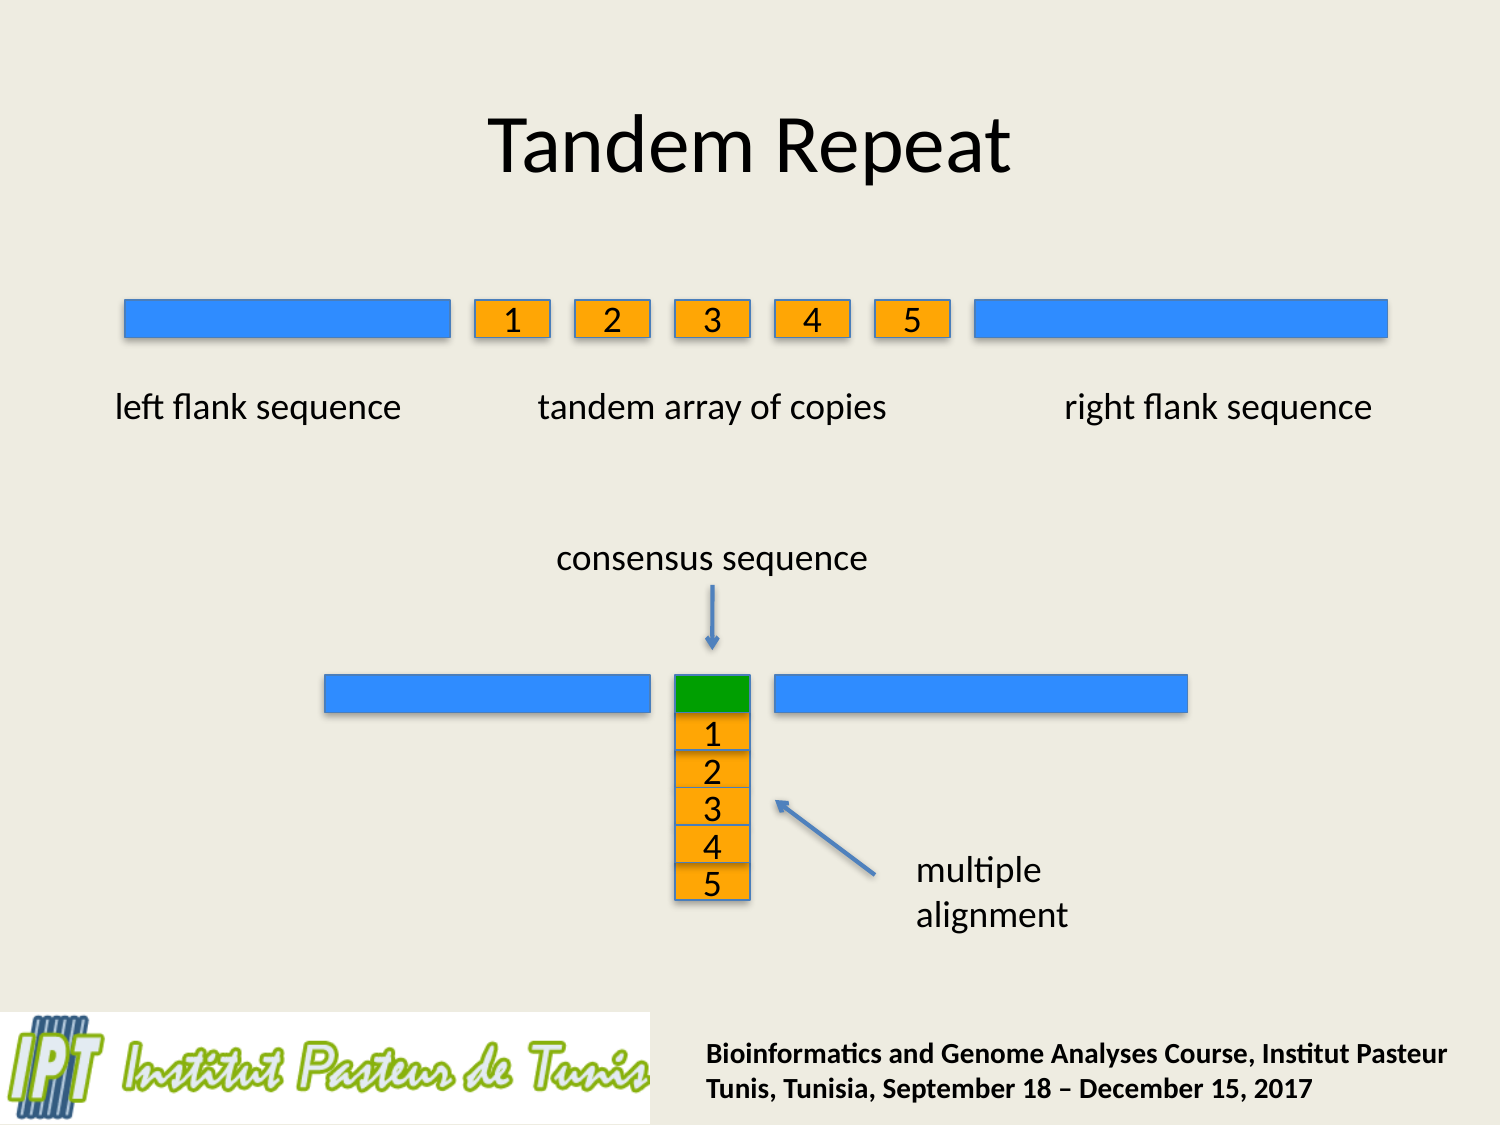

# Tandem Repeat
1
2
3
4
5

left flank sequence
tandem array of copies
right flank sequence
consensus sequence

1

2

3

4

multiple
alignment
5